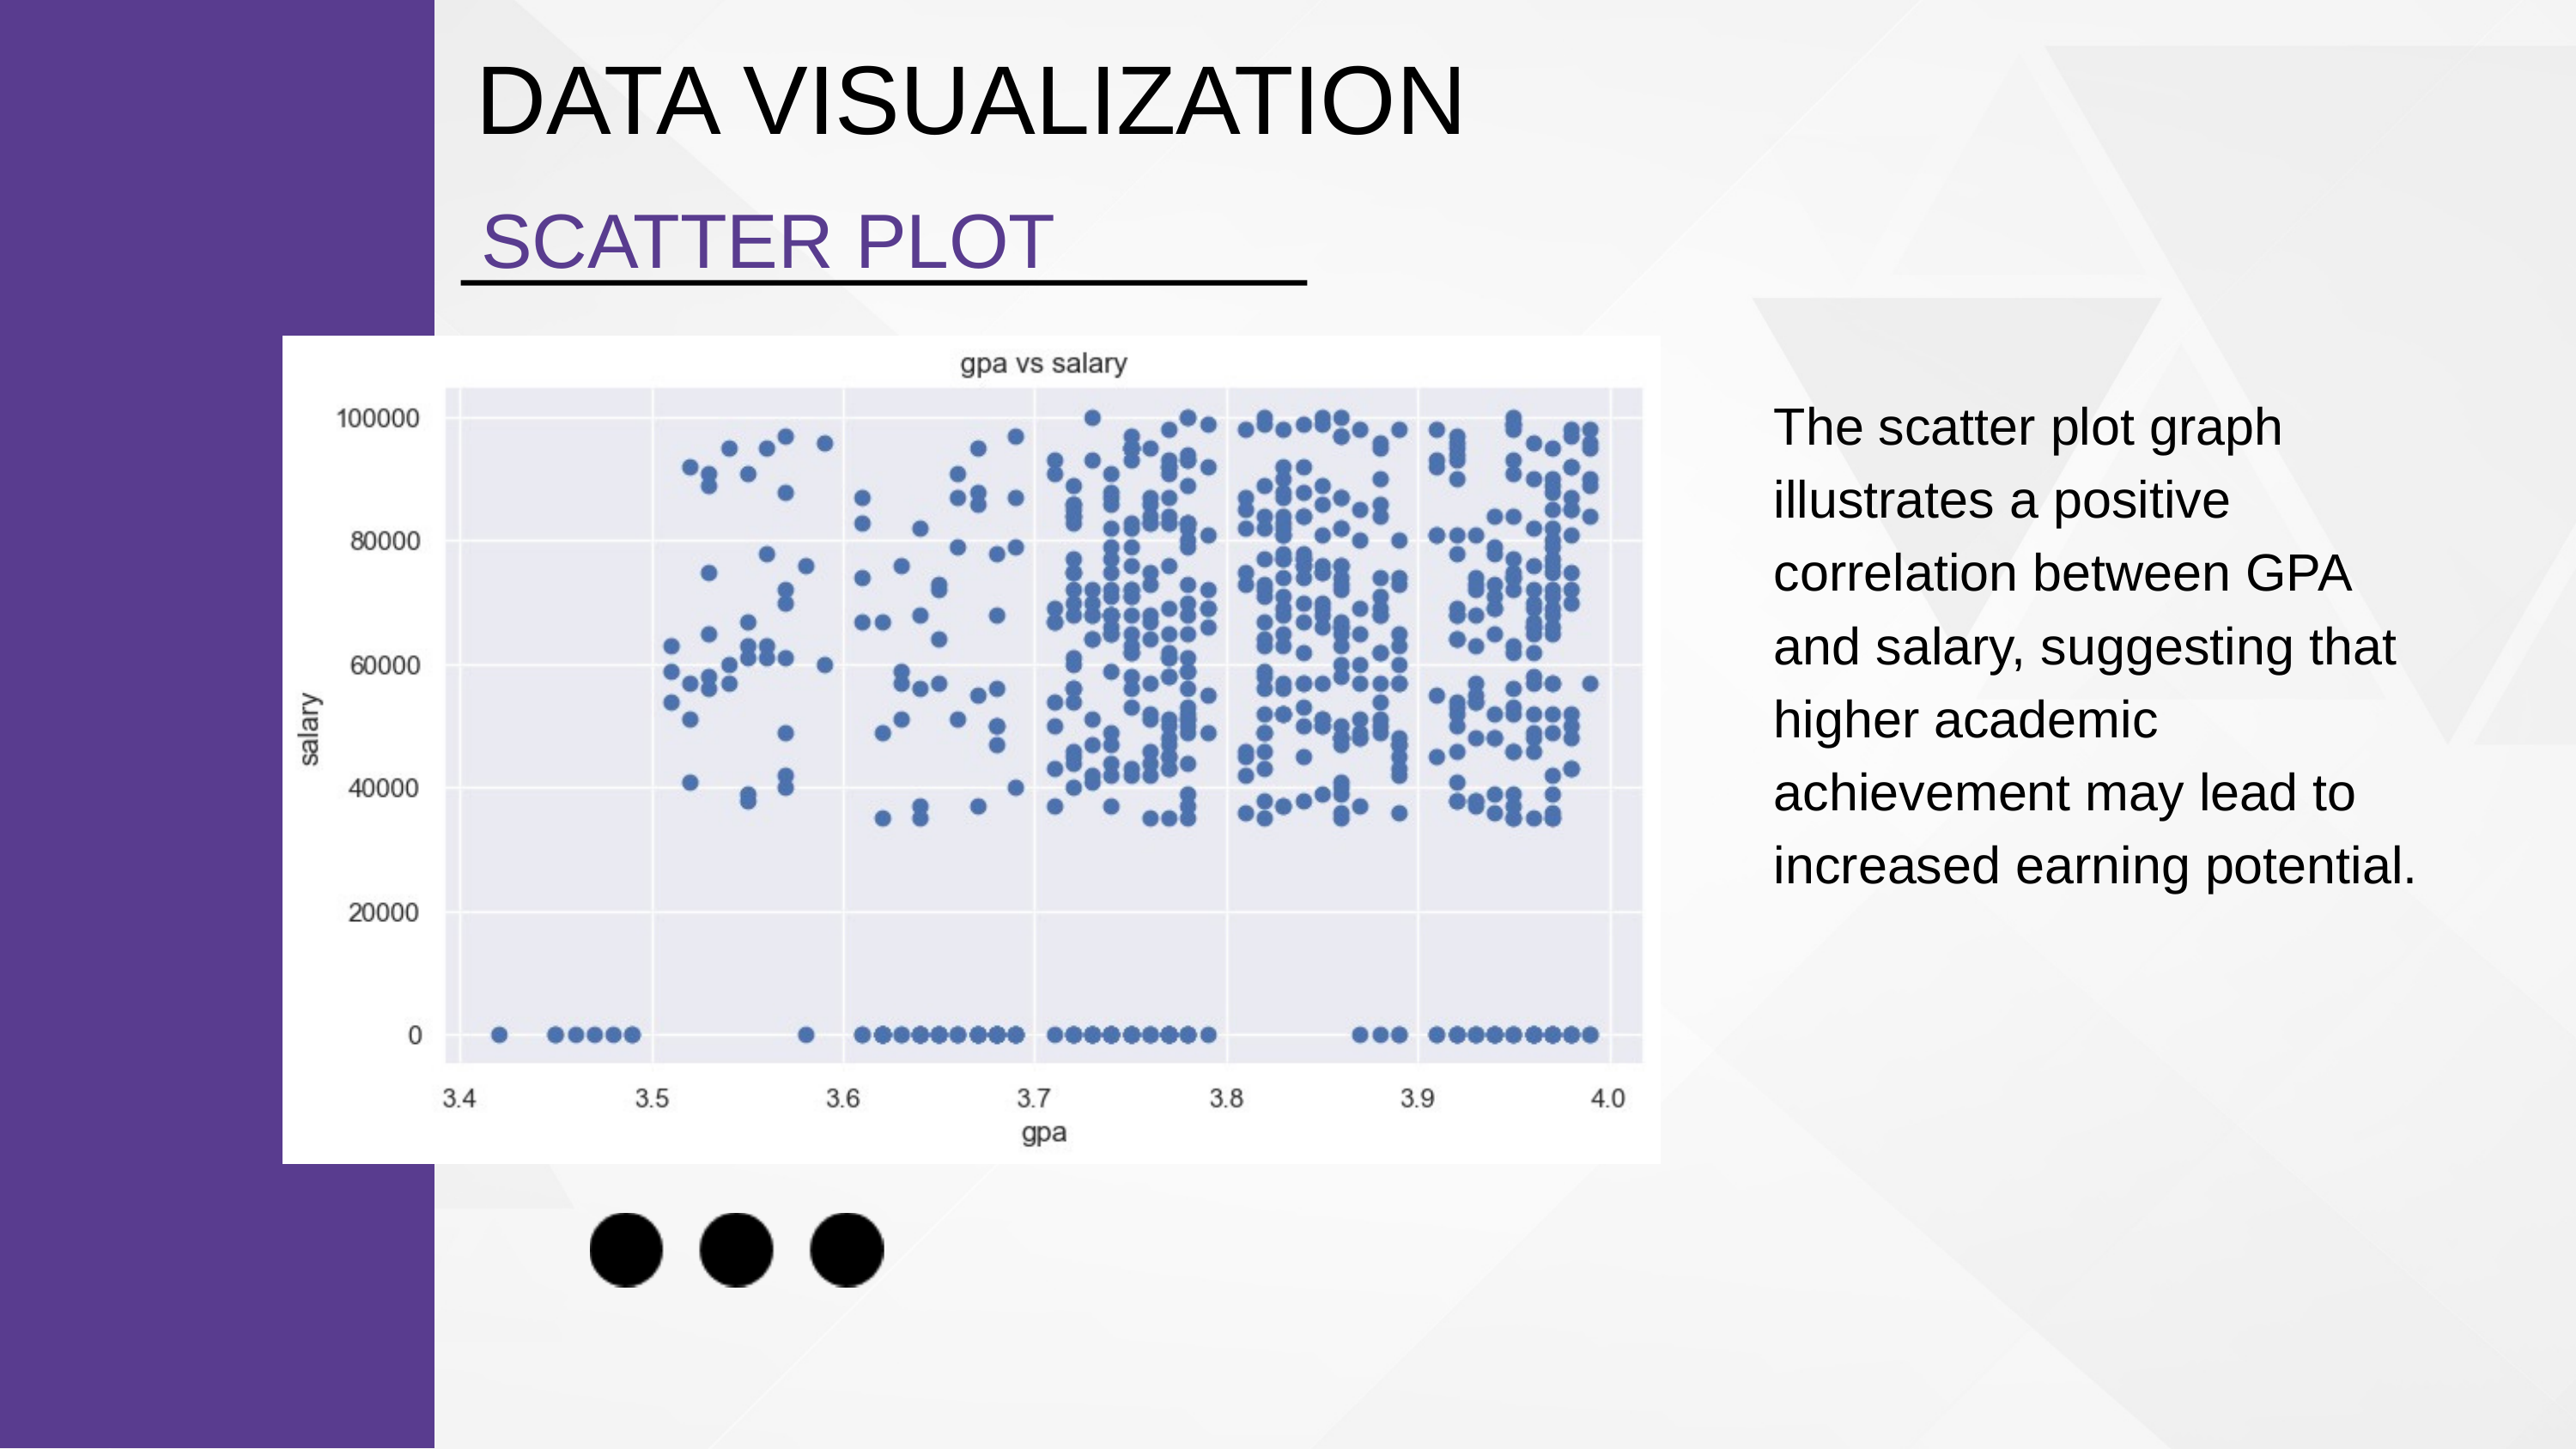

DATA VISUALIZATION
SCATTER PLOT

The scatter plot graph illustrates a positive correlation between GPA and salary, suggesting that higher academic achievement may lead to increased earning potential.